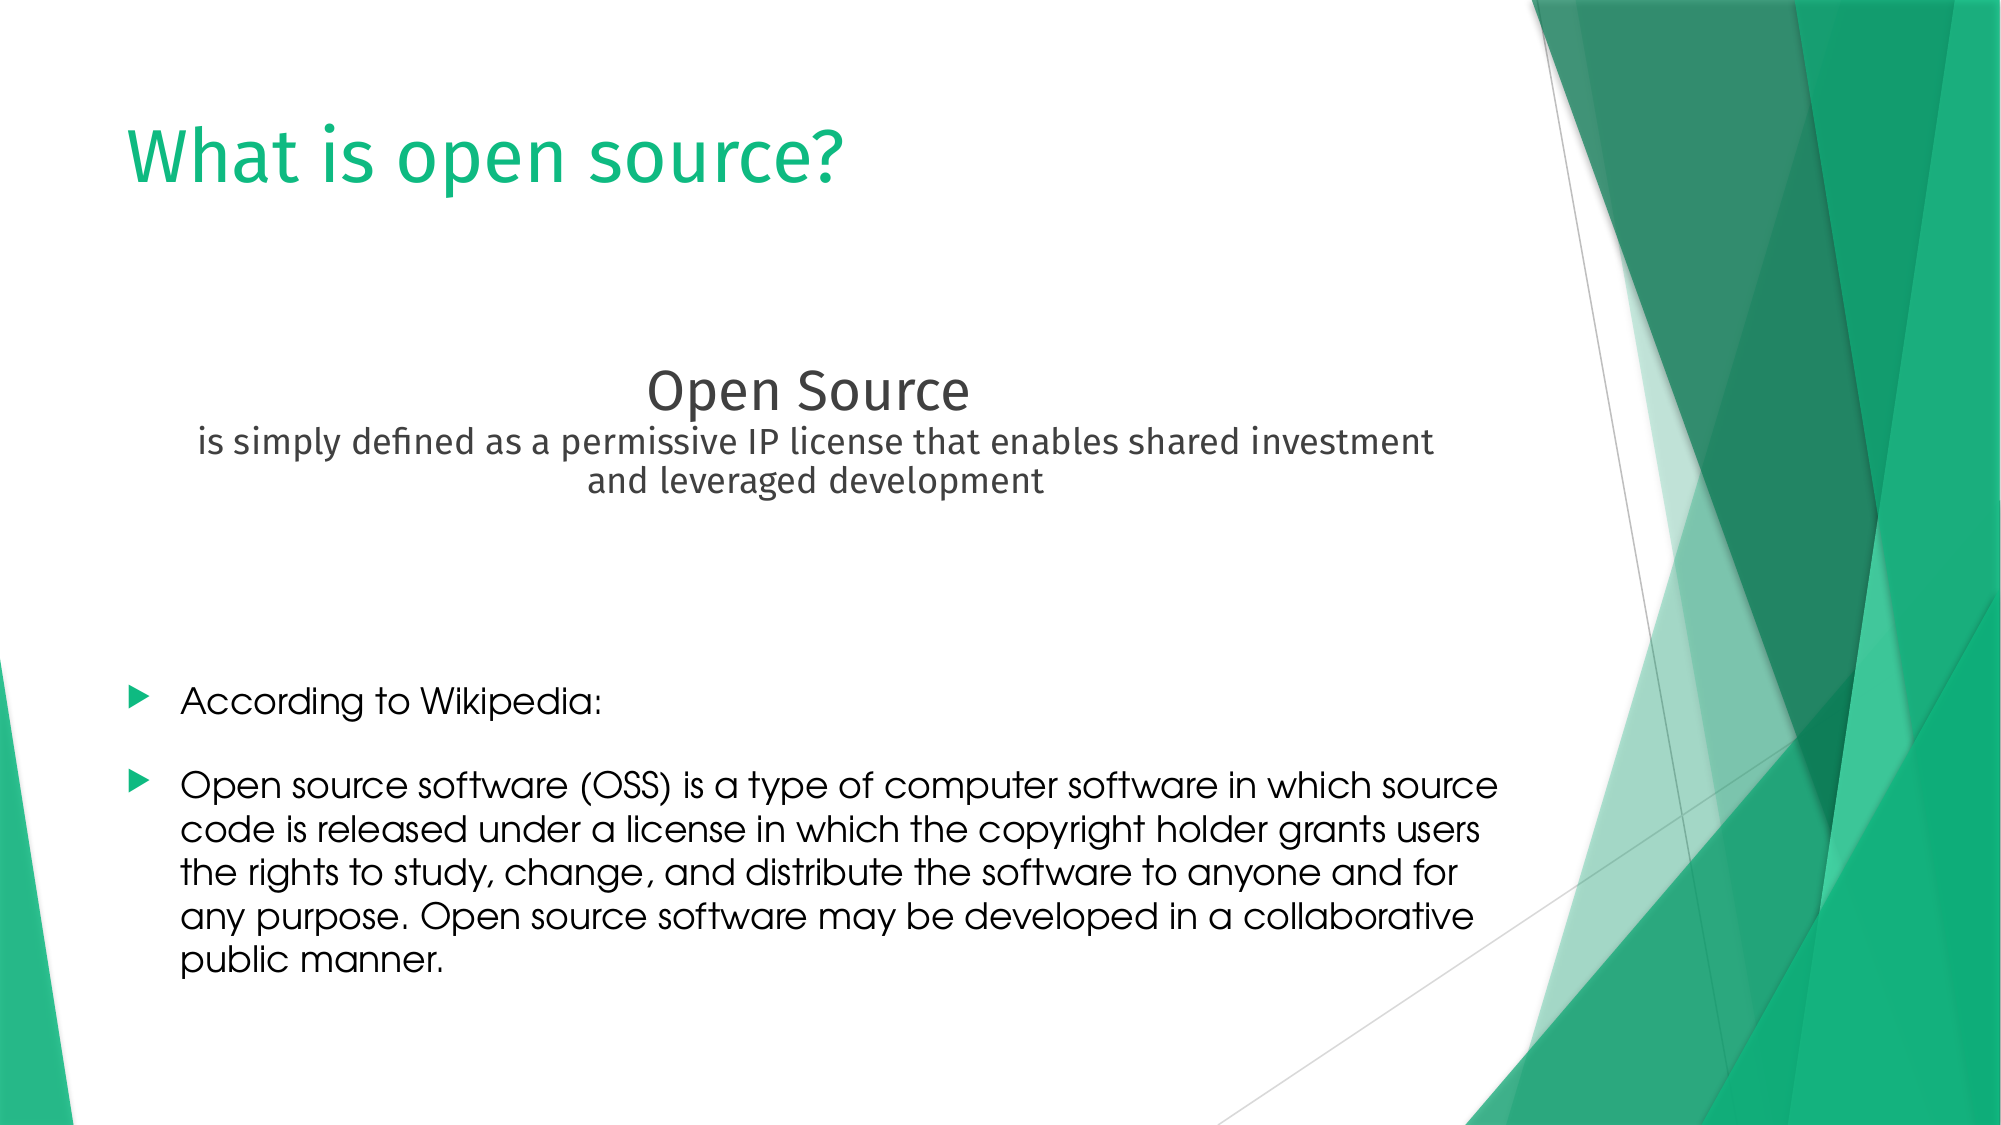

# What is open source?
Open Source
is simply defined as a permissive IP license that enables shared investment
and leveraged development

According to Wikipedia:
Open source software (OSS) is a type of computer software in which source code is released under a license in which the copyright holder grants users the rights to study, change, and distribute the software to anyone and for any purpose. Open source software may be developed in a collaborative public manner.